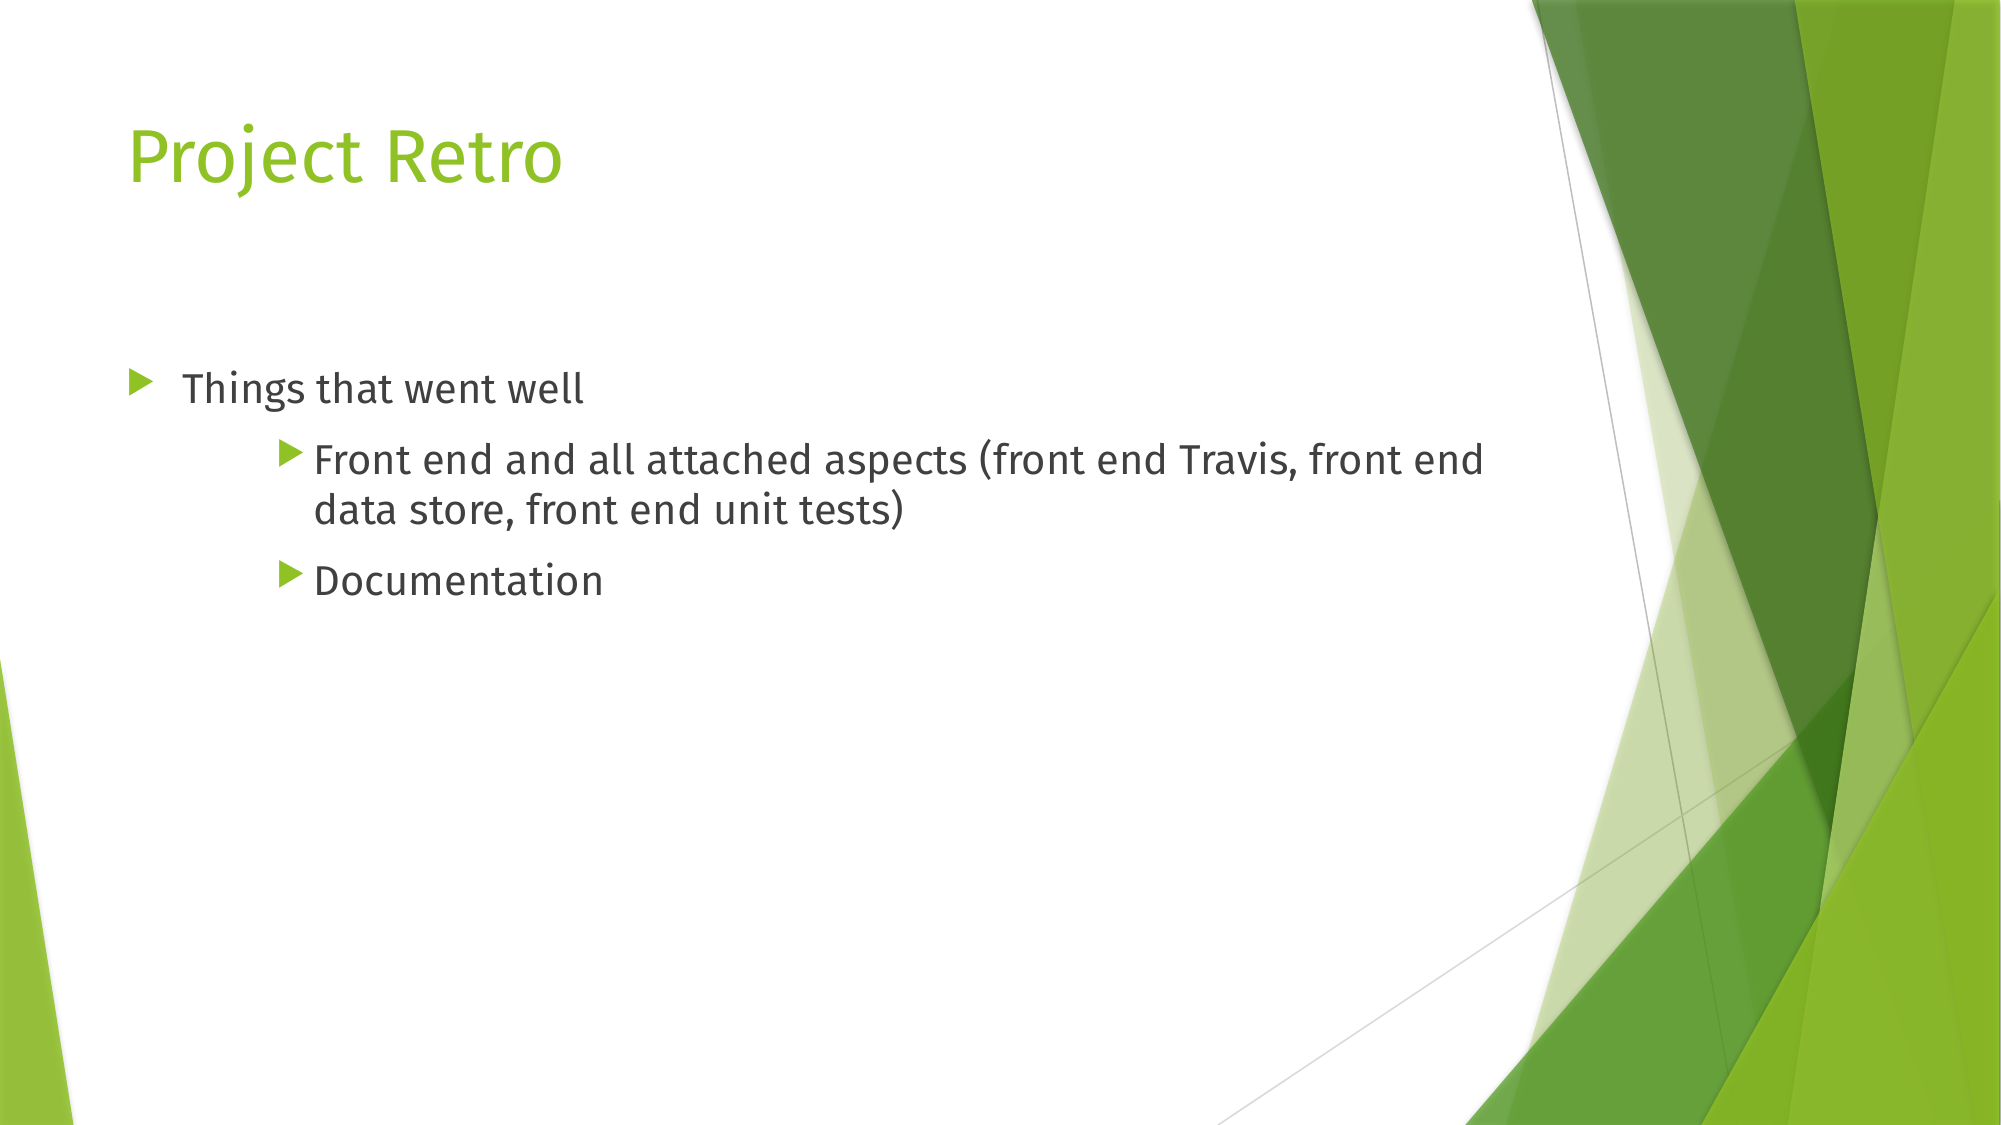

# Project Retro
Things that went well
Front end and all attached aspects (front end Travis, front end data store, front end unit tests)
Documentation